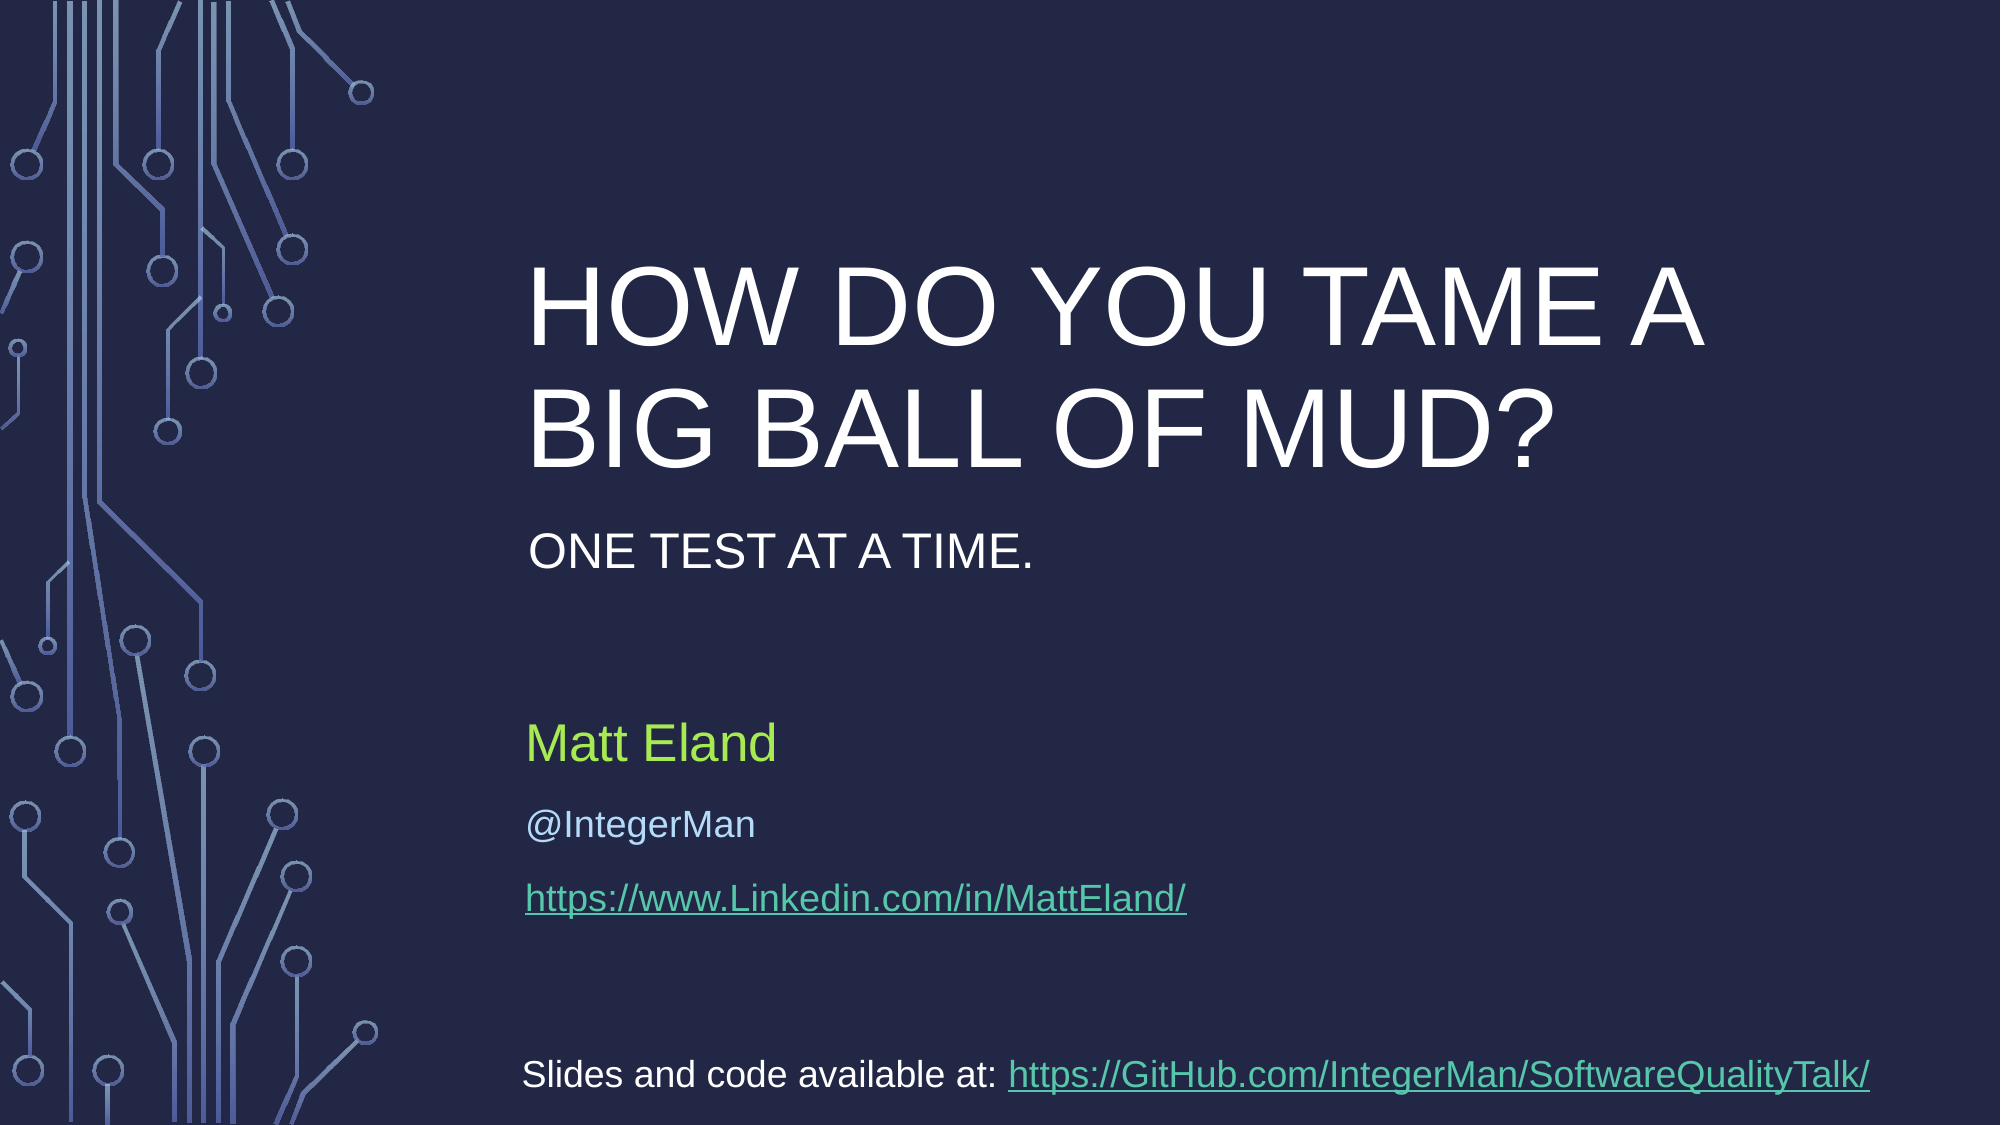

# How do you tame a big ball of mud?
One test at a time.
Matt Eland
@IntegerMan
https://www.Linkedin.com/in/MattEland/
Slides and code available at: https://GitHub.com/IntegerMan/SoftwareQualityTalk/